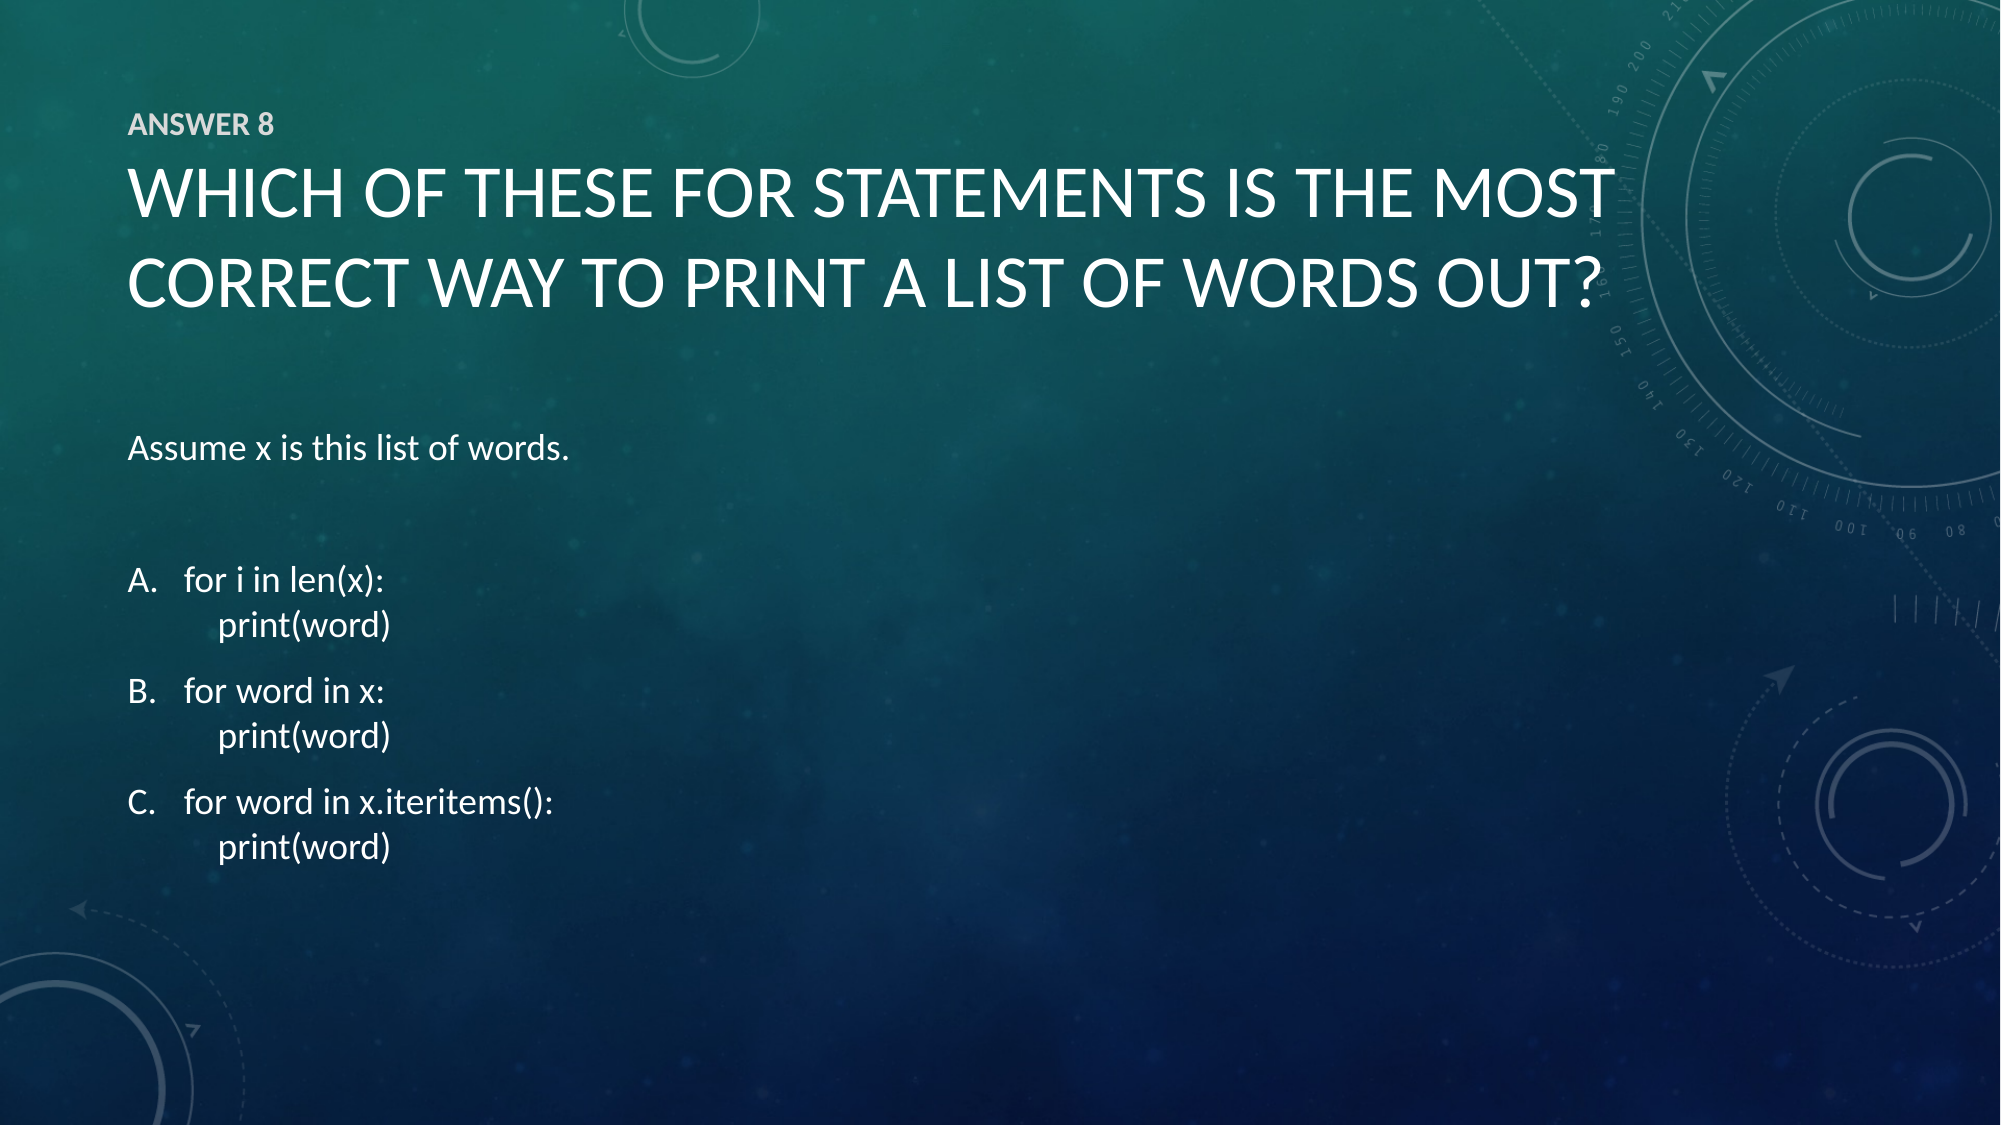

# Answer 8 Which of these for statements is the most correct way to print a list of words out?
Assume x is this list of words.

for i in len(x):
    print(word)
for word in x:
    print(word)
for word in x.iteritems():
    print(word)